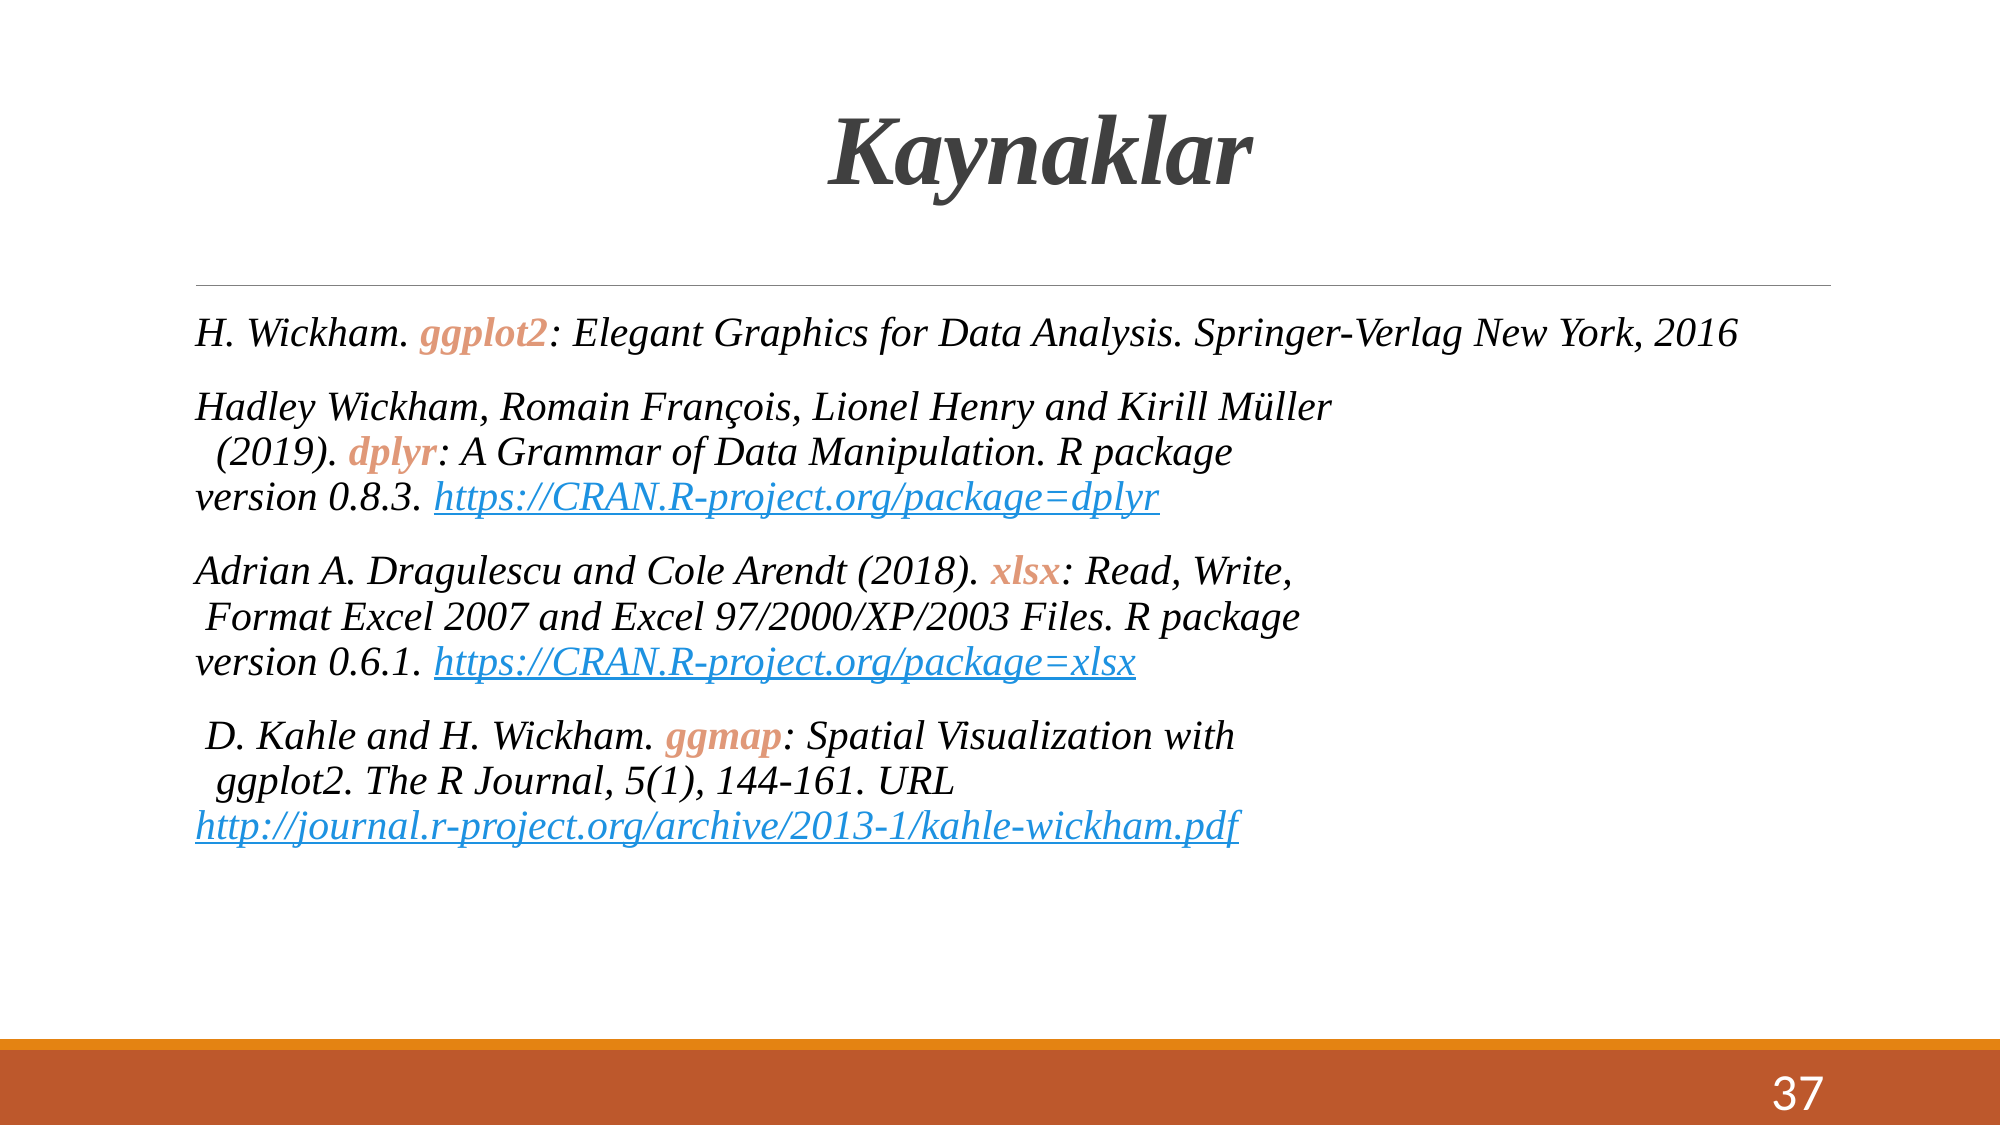

# Kaynaklar
H. Wickham. ggplot2: Elegant Graphics for Data Analysis. Springer-Verlag New York, 2016
Hadley Wickham, Romain François, Lionel Henry and Kirill Müller
  (2019). dplyr: A Grammar of Data Manipulation. R package
version 0.8.3. https://CRAN.R-project.org/package=dplyr
Adrian A. Dragulescu and Cole Arendt (2018). xlsx: Read, Write,
 Format Excel 2007 and Excel 97/2000/XP/2003 Files. R package
version 0.6.1. https://CRAN.R-project.org/package=xlsx
 D. Kahle and H. Wickham. ggmap: Spatial Visualization with
  ggplot2. The R Journal, 5(1), 144-161. URLhttp://journal.r-project.org/archive/2013-1/kahle-wickham.pdf
37